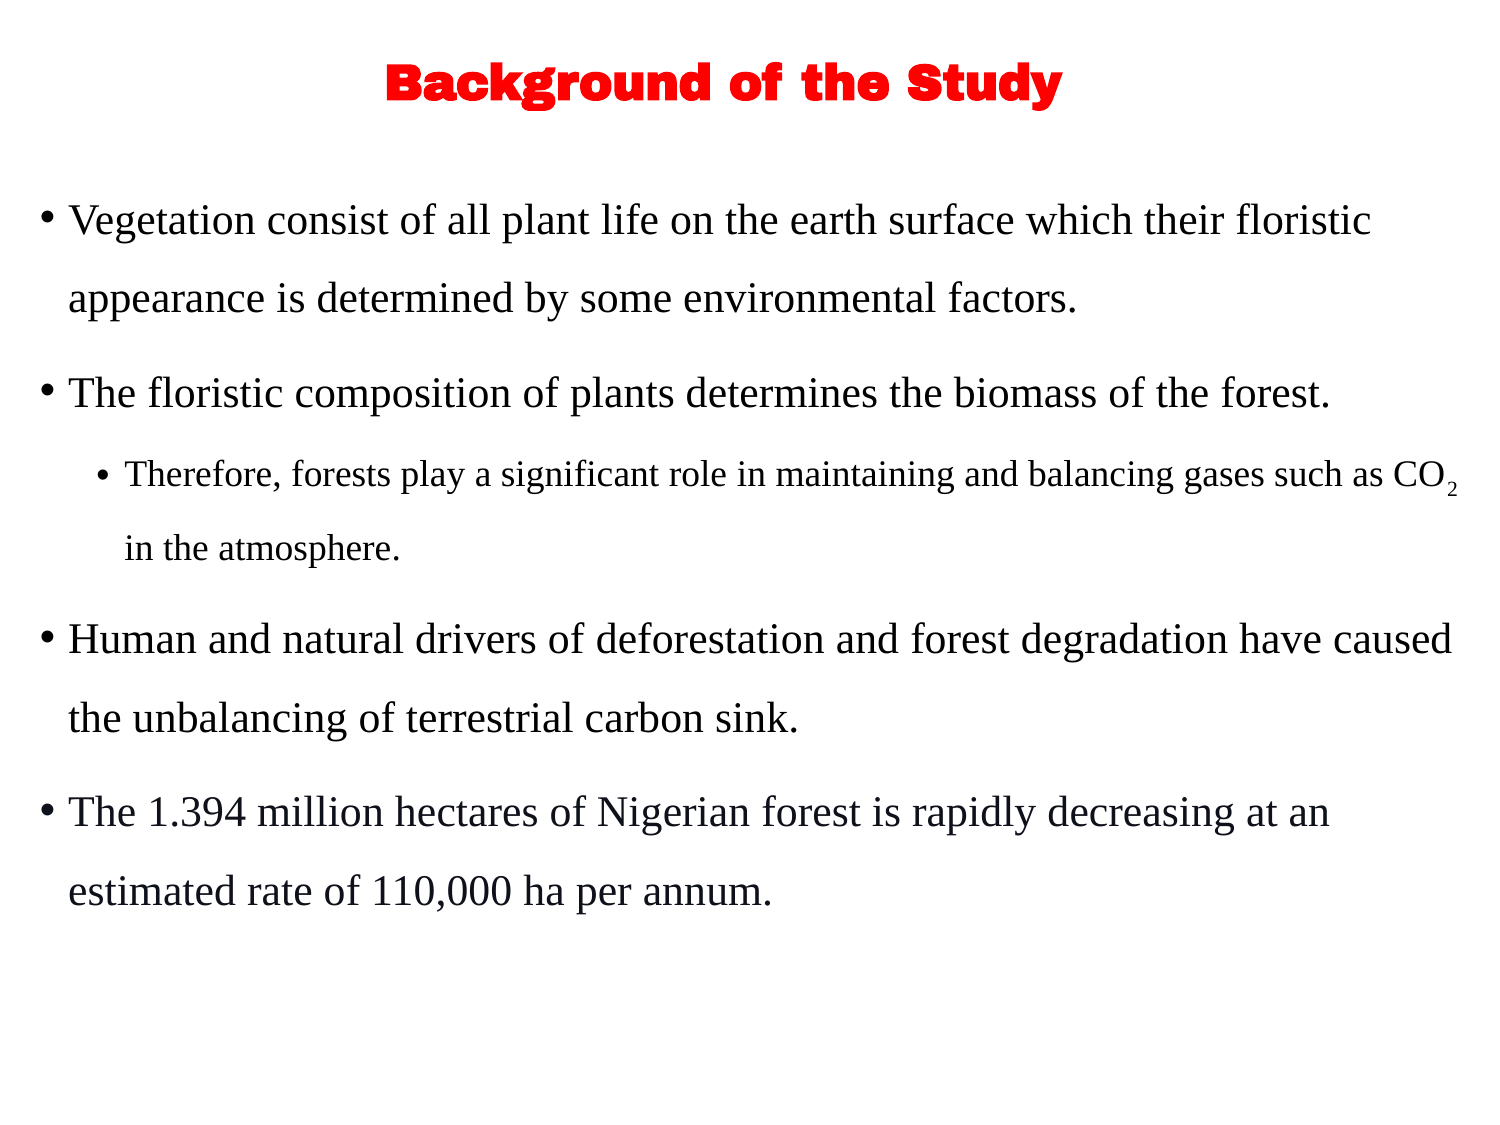

# Background of the Study
Vegetation consist of all plant life on the earth surface which their floristic appearance is determined by some environmental factors.
The floristic composition of plants determines the biomass of the forest.
Therefore, forests play a significant role in maintaining and balancing gases such as CO2 in the atmosphere.
Human and natural drivers of deforestation and forest degradation have caused the unbalancing of terrestrial carbon sink.
The 1.394 million hectares of Nigerian forest is rapidly decreasing at an estimated rate of 110,000 ha per annum.